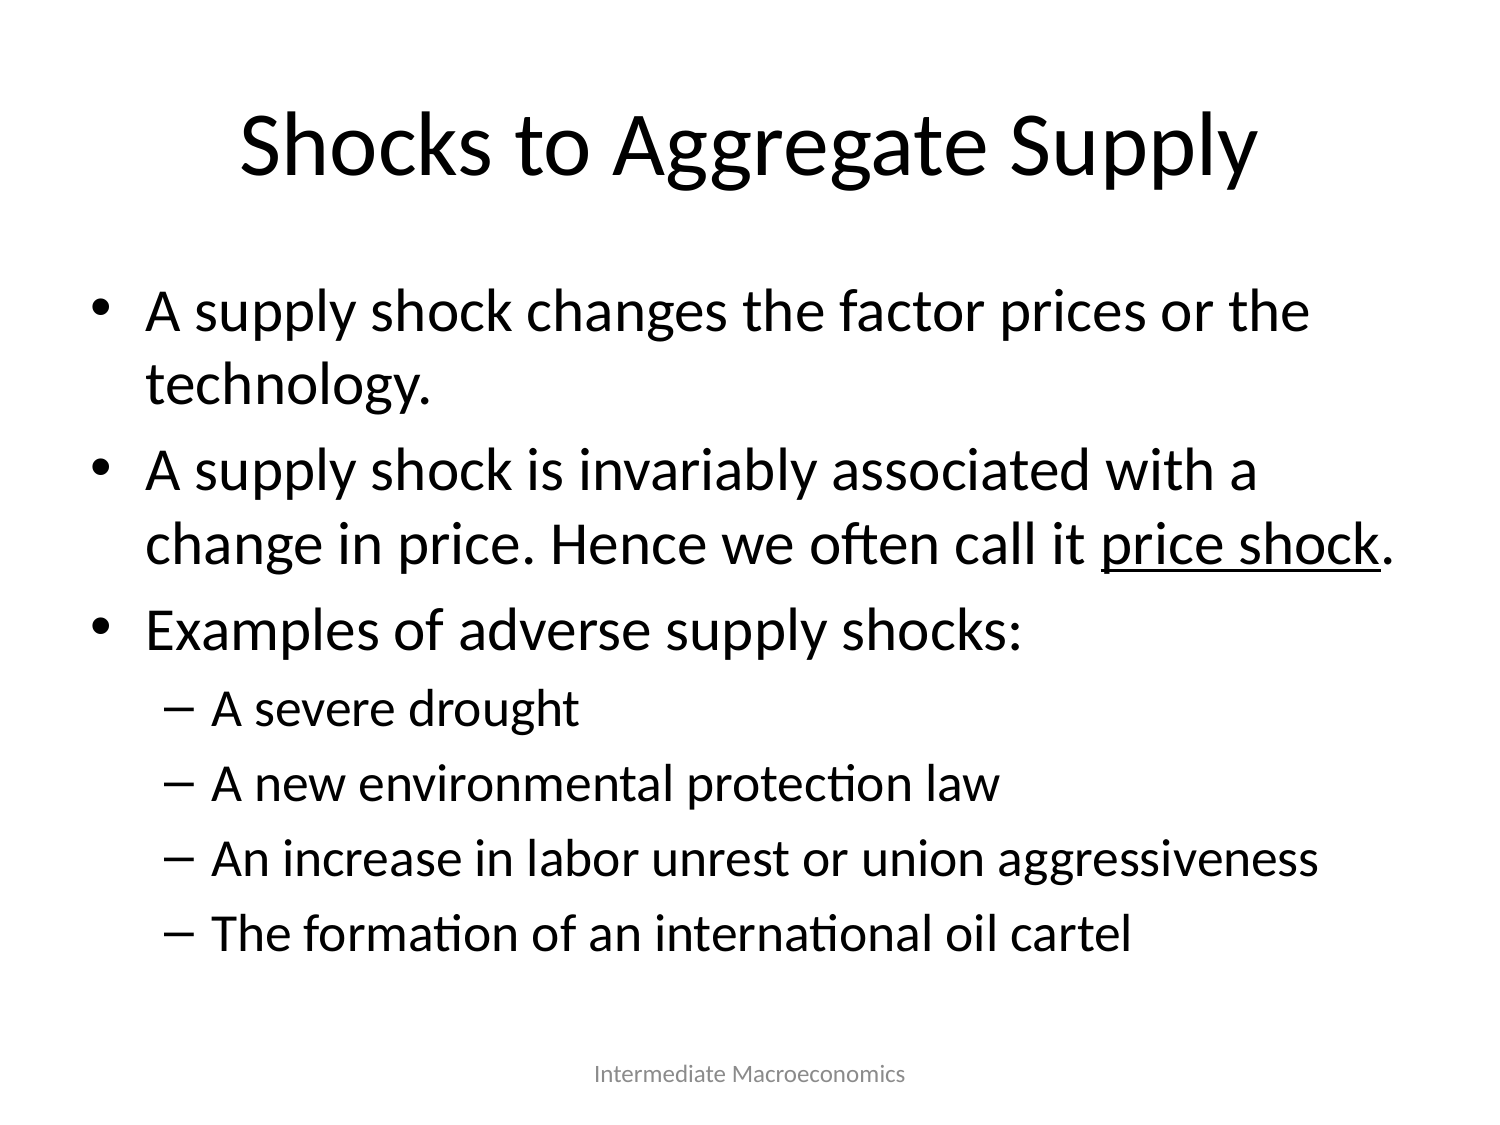

# Shocks to Aggregate Supply
A supply shock changes the factor prices or the technology.
A supply shock is invariably associated with a change in price. Hence we often call it price shock.
Examples of adverse supply shocks:
A severe drought
A new environmental protection law
An increase in labor unrest or union aggressiveness
The formation of an international oil cartel
Intermediate Macroeconomics